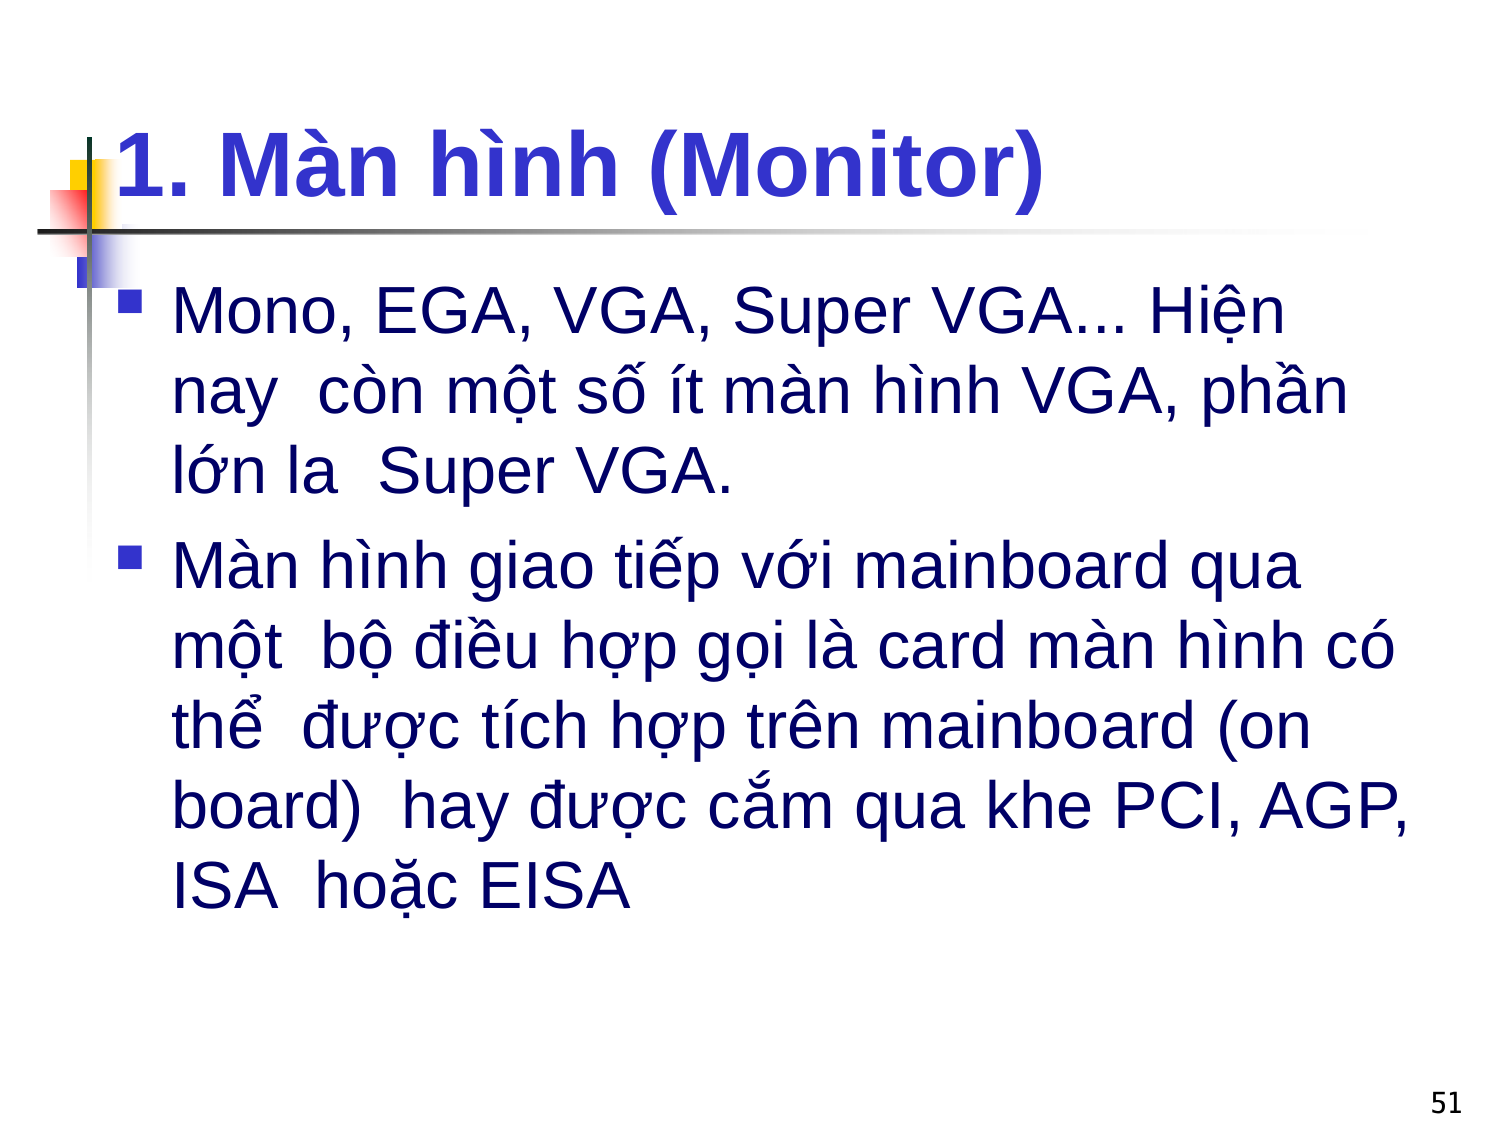

# 1. Màn hình (Monitor)
Mono, EGA, VGA, Super VGA... Hiện nay  còn một số ít màn hình VGA, phần lớn la  Super VGA.
Màn hình giao tiếp với mainboard qua một  bộ điều hợp gọi là card màn hình có thể  được tích hợp trên mainboard (on board)  hay được cắm qua khe PCI, AGP, ISA  hoặc EISA
51